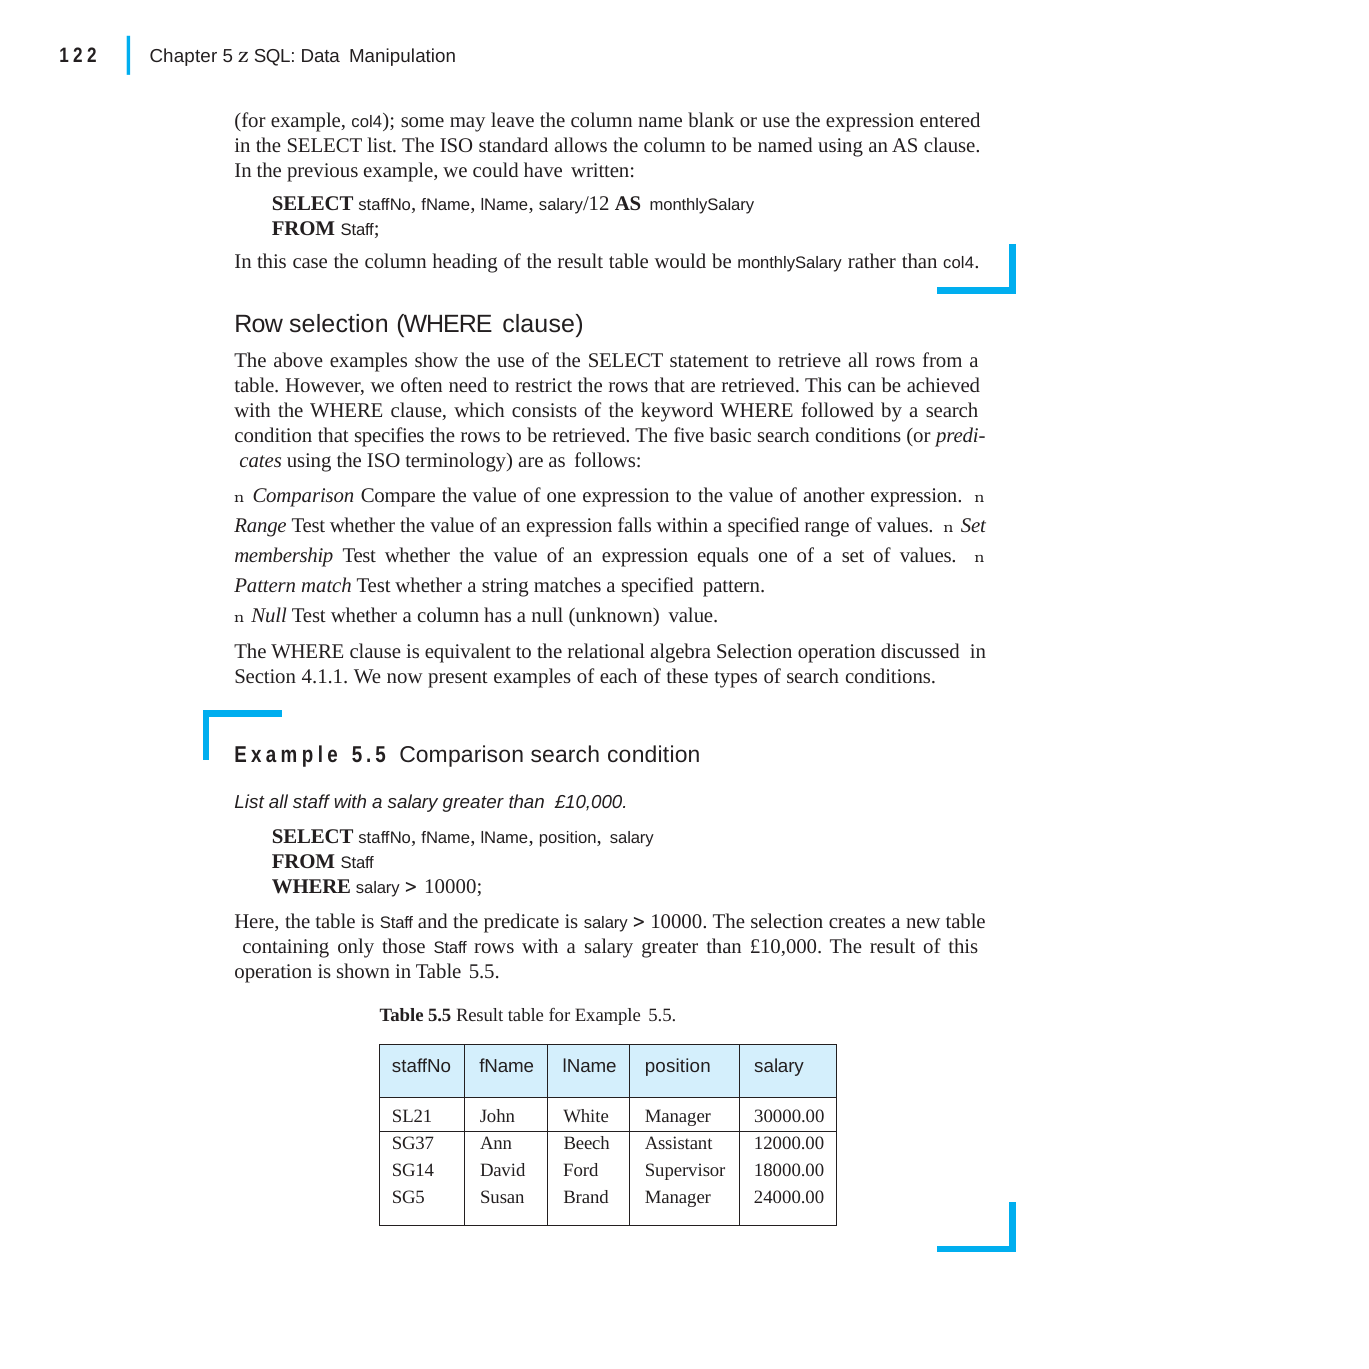

|
122
Chapter 5 z SQL: Data Manipulation
(for example, col4); some may leave the column name blank or use the expression entered  in the SELECT list. The ISO standard allows the column to be named using an AS clause.  In the previous example, we could have written:
SELECT staffNo, fName, lName, salary/12 AS monthlySalary
FROM Staff;
In this case the column heading of the result table would be monthlySalary rather than col4.

Row selection (WHERE clause)
The above examples show the use of the SELECT statement to retrieve all rows from a  table. However, we often need to restrict the rows that are retrieved. This can be achieved  with the WHERE clause, which consists of the keyword WHERE followed by a search  condition that specifies the rows to be retrieved. The five basic search conditions (or predi-  cates using the ISO terminology) are as follows:
n Comparison Compare the value of one expression to the value of another expression.  n Range Test whether the value of an expression falls within a specified range of values.  n Set membership Test whether the value of an expression equals one of a set of values.  n Pattern match Test whether a string matches a specified pattern.
n Null Test whether a column has a null (unknown) value.
The WHERE clause is equivalent to the relational algebra Selection operation discussed  in Section 4.1.1. We now present examples of each of these types of search conditions.

Example 5.5 Comparison search condition
List all staff with a salary greater than £10,000.
SELECT staffNo, fName, lName, position, salary
FROM Staff
WHERE salary > 10000;
Here, the table is Staff and the predicate is salary > 10000. The selection creates a new table  containing only those Staff rows with a salary greater than £10,000. The result of this  operation is shown in Table 5.5.
Table 5.5 Result table for Example 5.5.

| staffNo | fName | lName | position | salary |
| --- | --- | --- | --- | --- |
| SL21 | John | White | Manager | 30000.00 |
| SG37 | Ann | Beech | Assistant | 12000.00 |
| SG14 | David | Ford | Supervisor | 18000.00 |
| SG5 | Susan | Brand | Manager | 24000.00 |